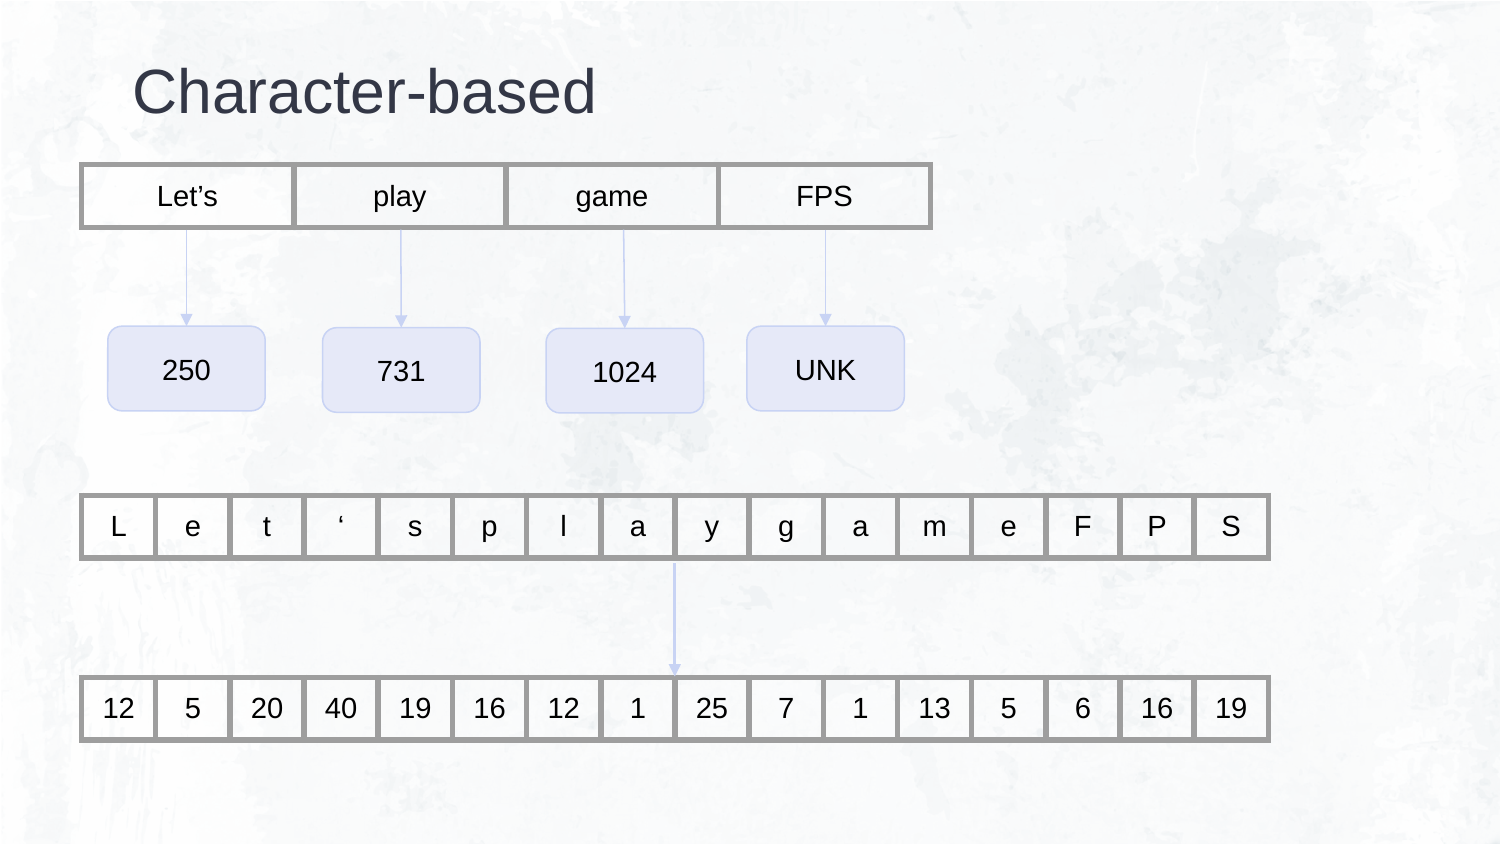

# Character-based
| Let’s | play | game | FPS |
| --- | --- | --- | --- |
250
UNK
731
1024
| L | e | t | ‘ | s | p | l | a | y | g | a | m | e | F | P | S |
| --- | --- | --- | --- | --- | --- | --- | --- | --- | --- | --- | --- | --- | --- | --- | --- |
| 12 | 5 | 20 | 40 | 19 | 16 | 12 | 1 | 25 | 7 | 1 | 13 | 5 | 6 | 16 | 19 |
| --- | --- | --- | --- | --- | --- | --- | --- | --- | --- | --- | --- | --- | --- | --- | --- |